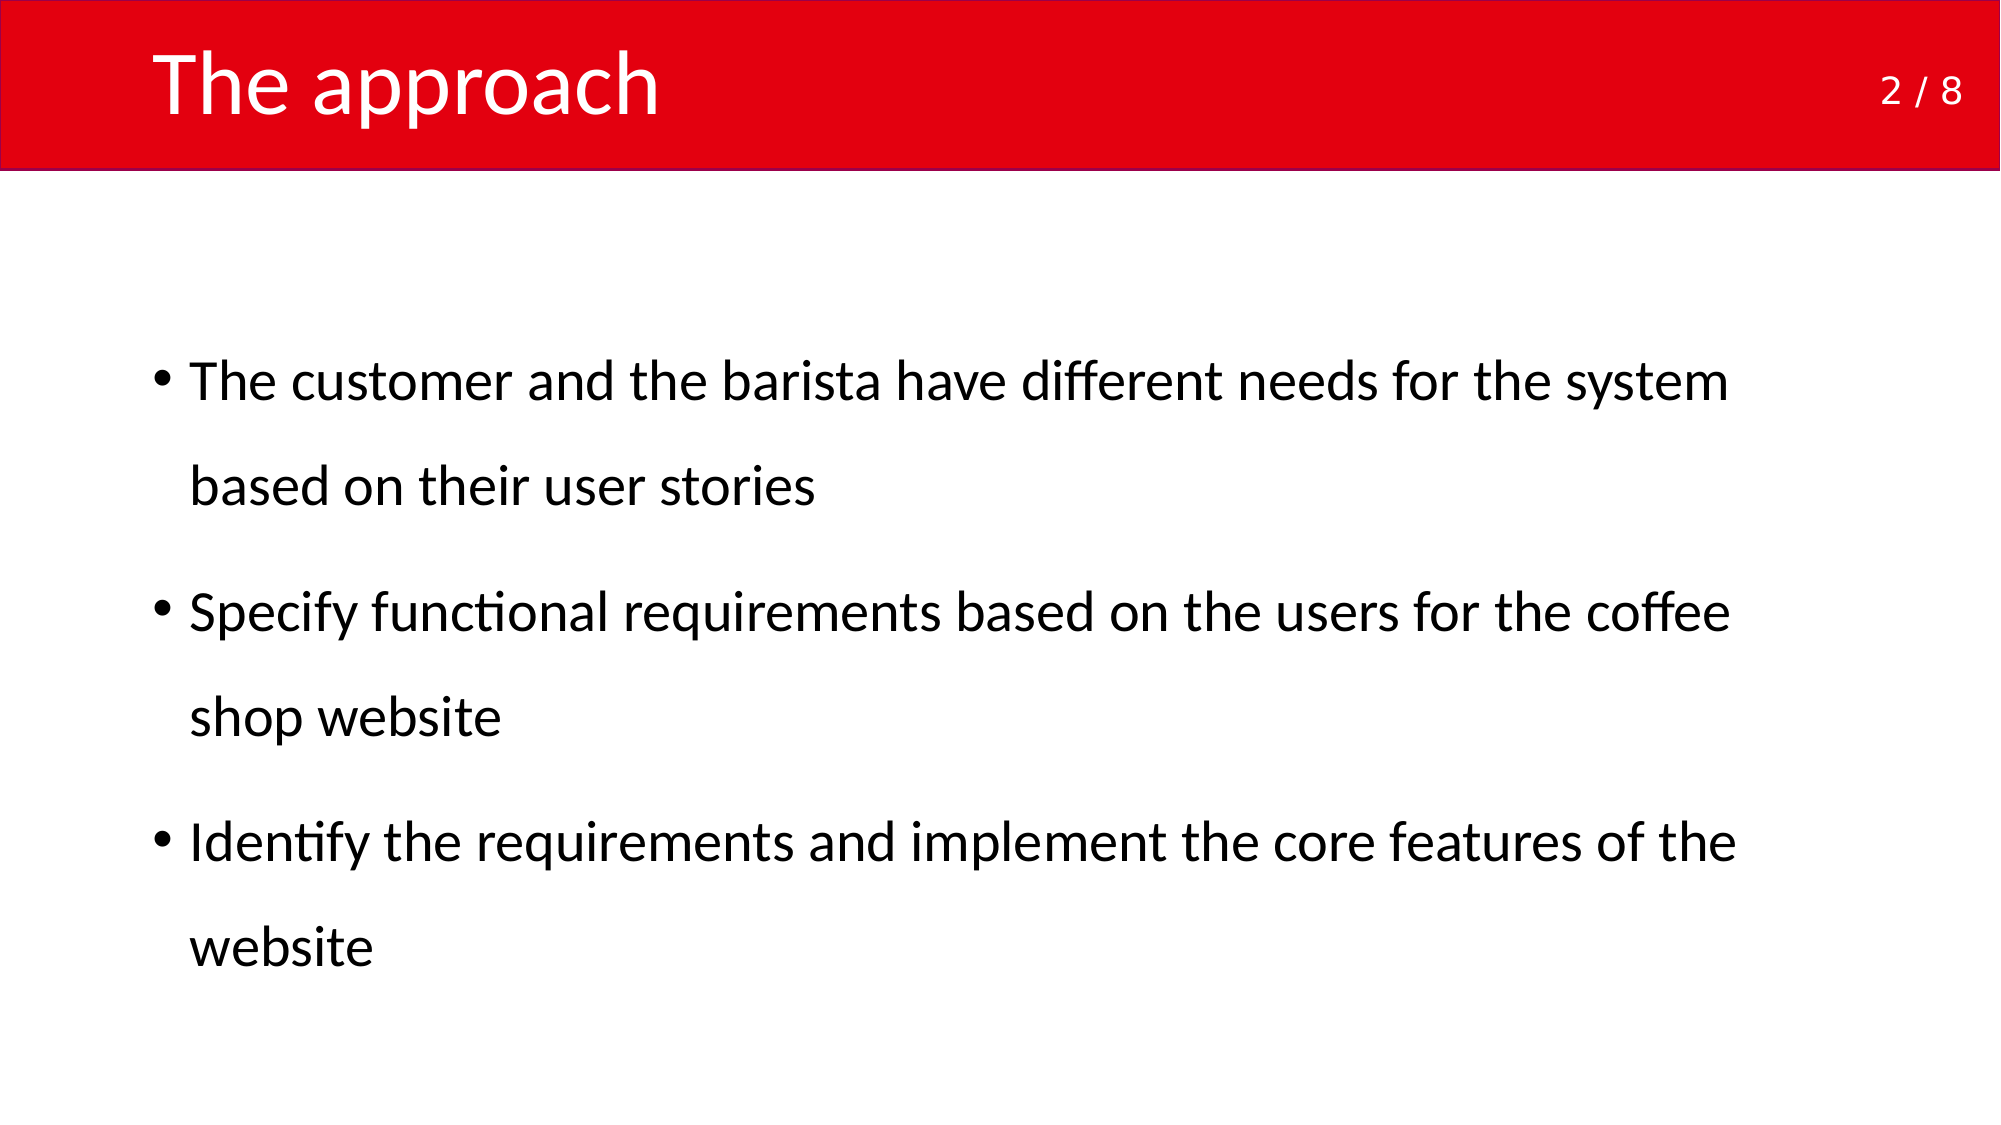

# The approach
2 / 8
The customer and the barista have different needs for the system based on their user stories
Specify functional requirements based on the users for the coffee shop website
Identify the requirements and implement the core features of the website